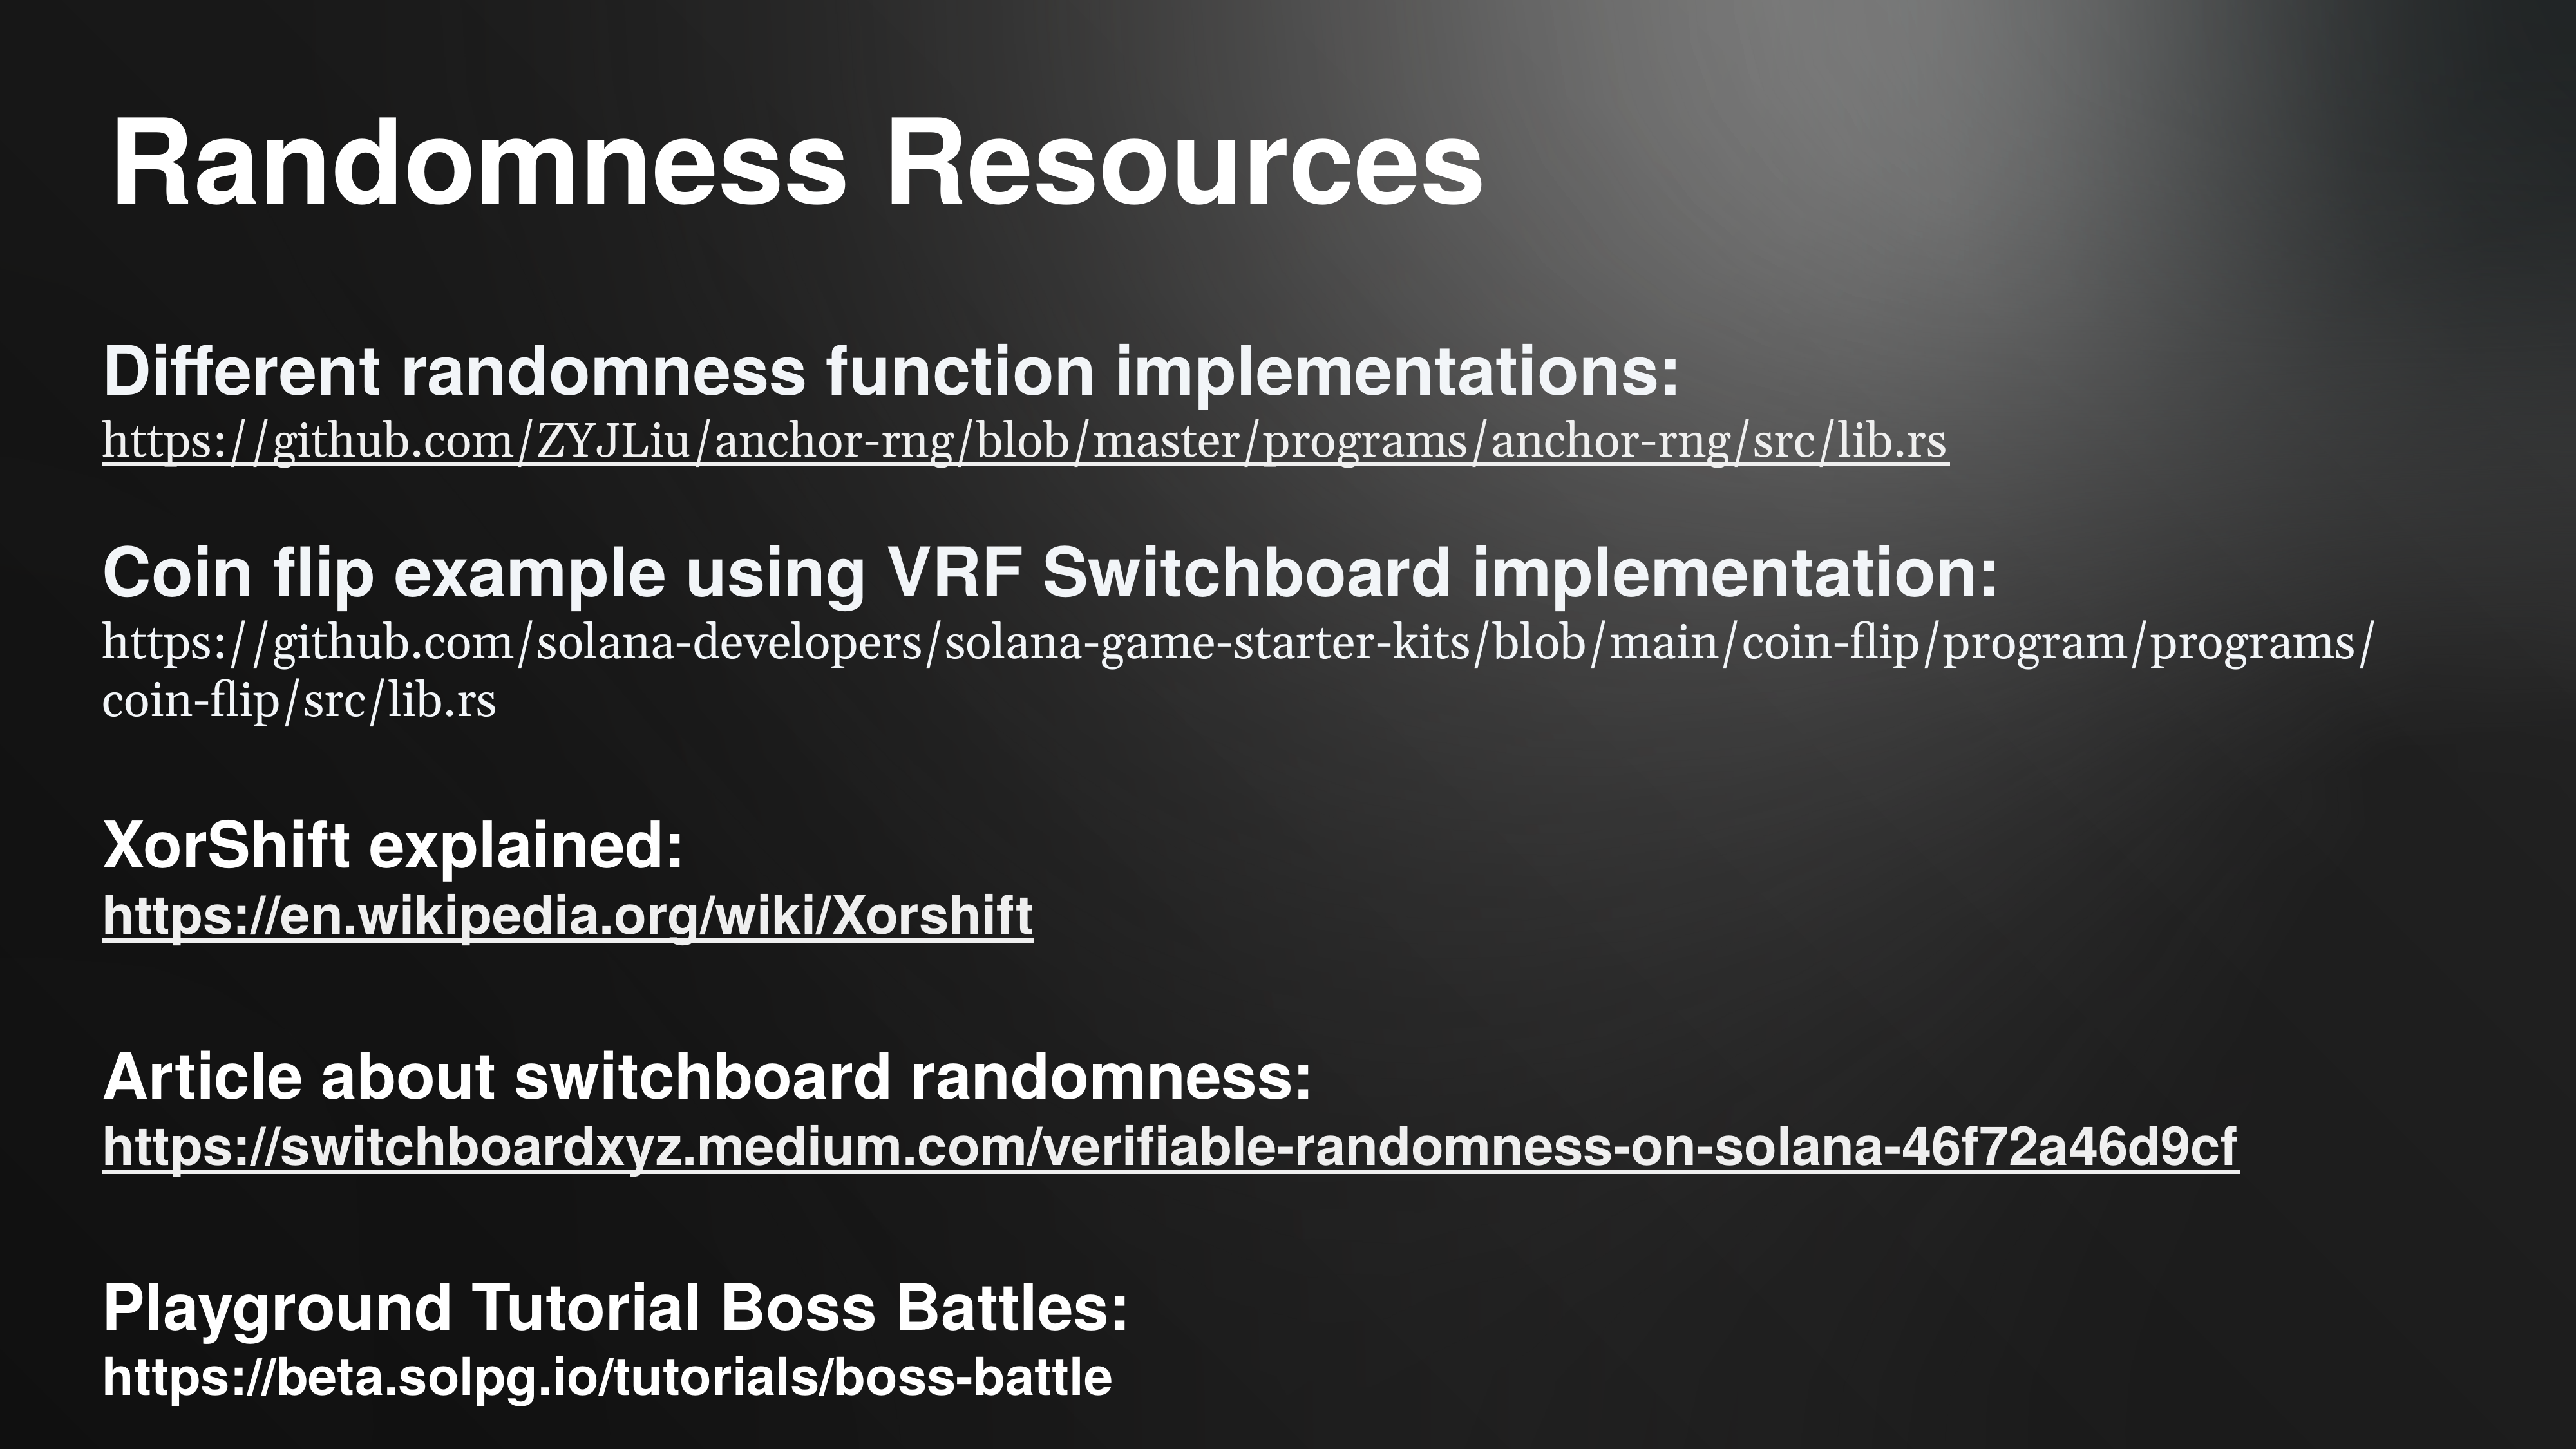

Randomness Resources
Different randomness function implementations:
https://github.com/ZYJLiu/anchor-rng/blob/master/programs/anchor-rng/src/lib.rs

Coin flip example using VRF Switchboard implementation:
https://github.com/solana-developers/solana-game-starter-kits/blob/main/coin-flip/program/programs/coin-flip/src/lib.rs

XorShift explained:
https://en.wikipedia.org/wiki/Xorshift

Article about switchboard randomness:
https://switchboardxyz.medium.com/verifiable-randomness-on-solana-46f72a46d9cf

Playground Tutorial Boss Battles:
https://beta.solpg.io/tutorials/boss-battle